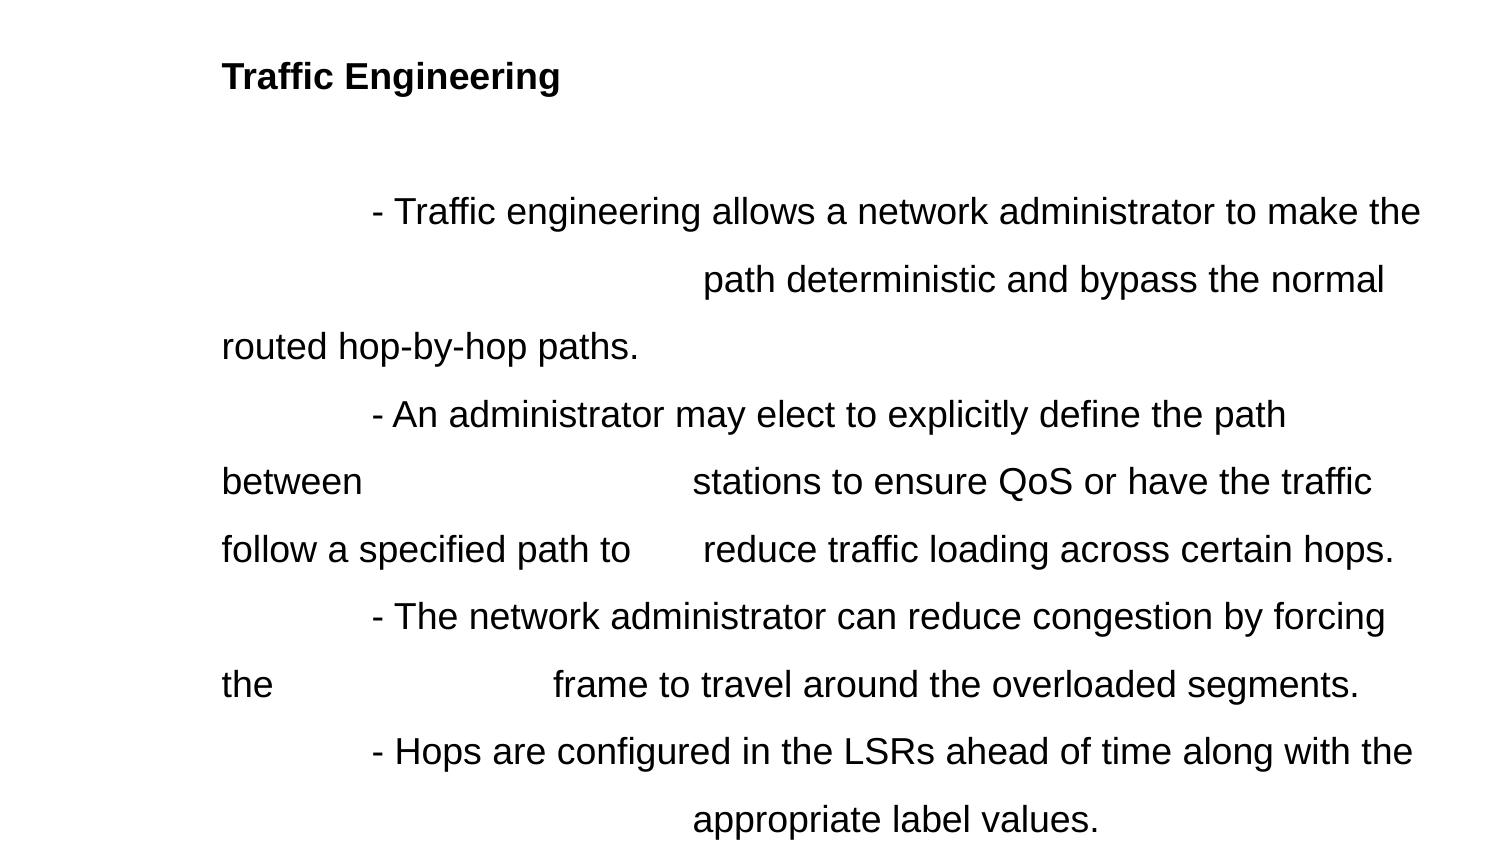

Traffic Engineering

	- Traffic engineering allows a network administrator to make the 		   	   path deterministic and bypass the normal routed hop-by-hop paths.
	- An administrator may elect to explicitly define the path between 	  	  stations to ensure QoS or have the traffic follow a specified path to 	   reduce traffic loading across certain hops.
	- The network administrator can reduce congestion by forcing the 	 	   frame to travel around the overloaded segments.
	- Hops are configured in the LSRs ahead of time along with the 	   	  	  appropriate label values.